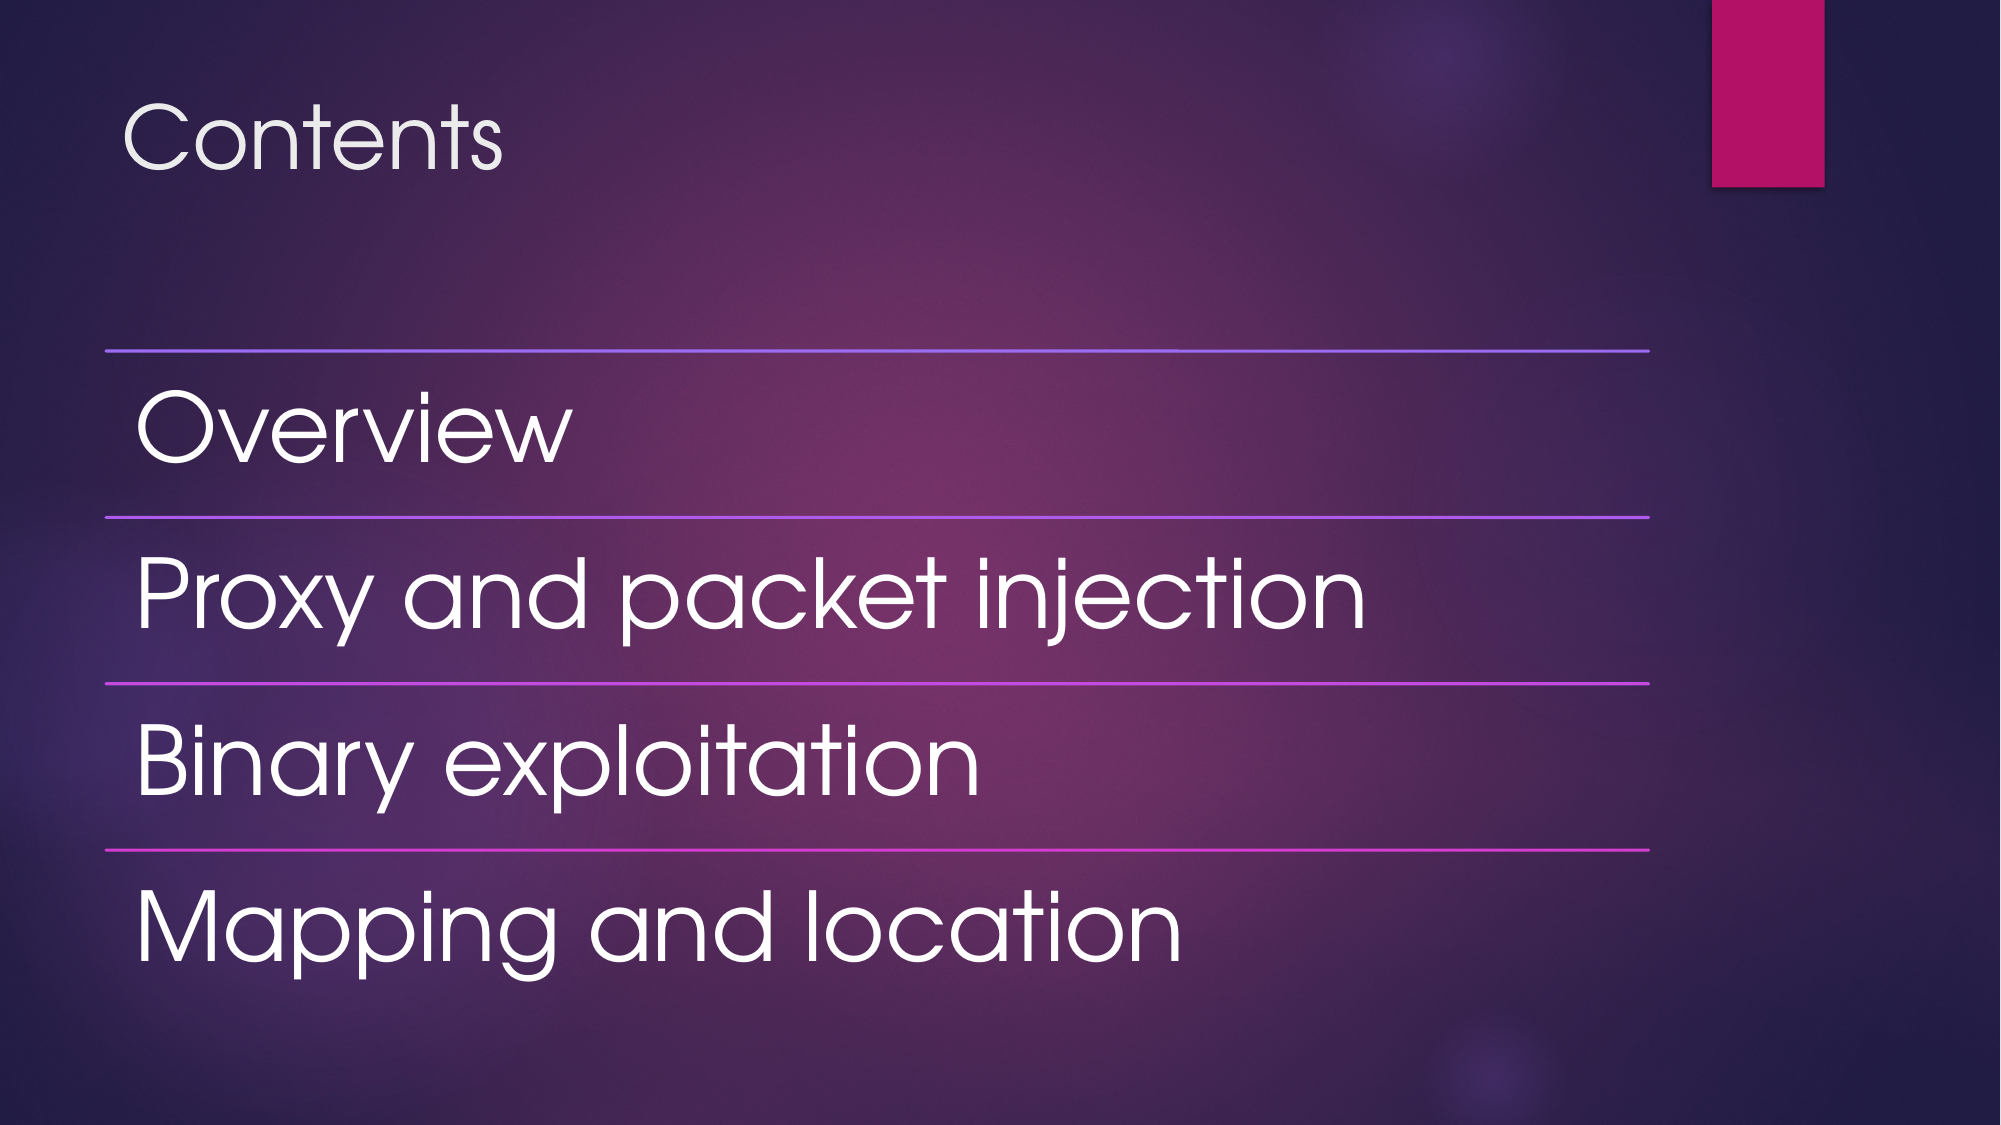

# Contents
Overview
Proxy and packet injection
Binary exploitation
Mapping and location